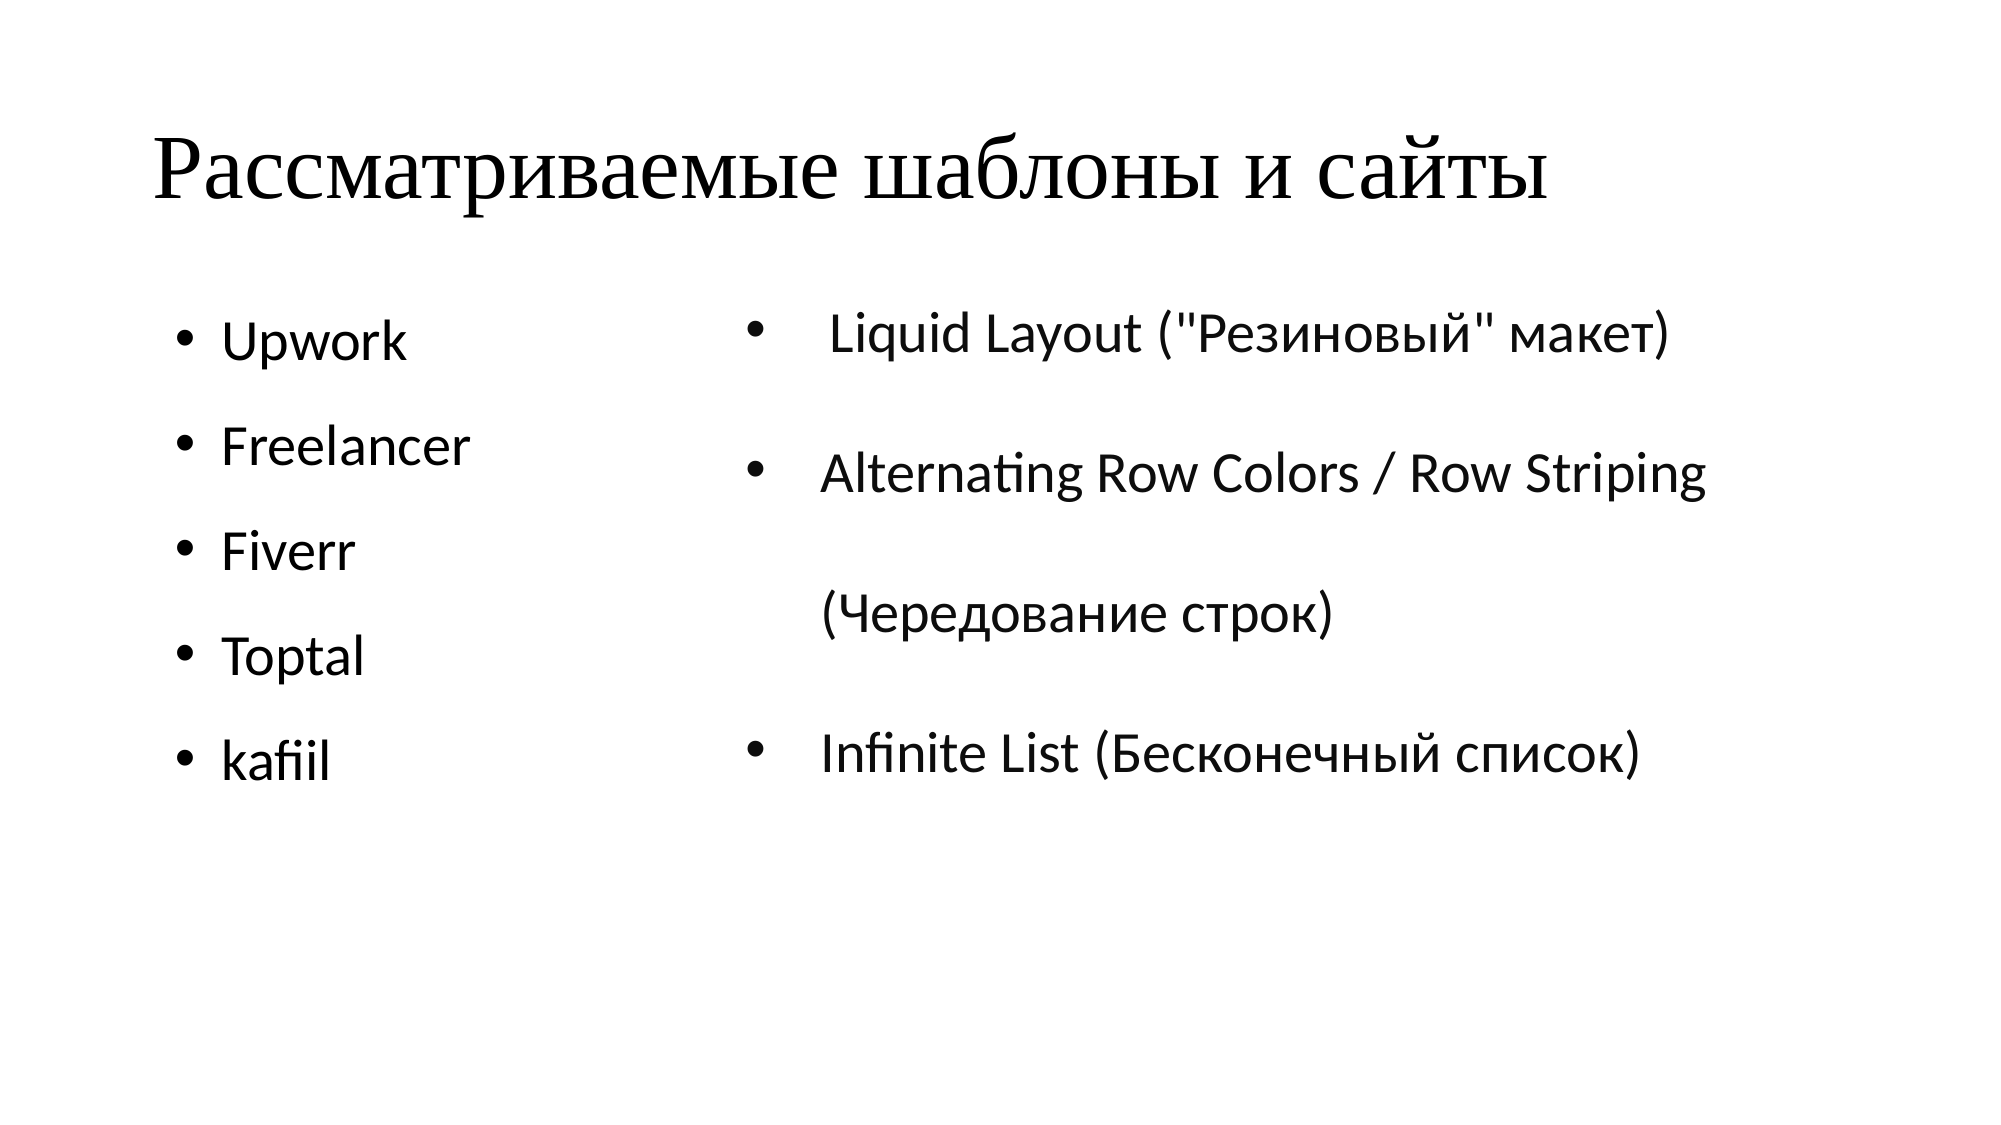

# Рассматриваемые шаблоны и сайты
Liquid Layout ("Резиновый" макет)
Alternating Row Colors / Row Striping (Чередование строк)
Infinite List (Бесконечный список)
Upwork
Freelancer
Fiverr
Toptal
kafiil